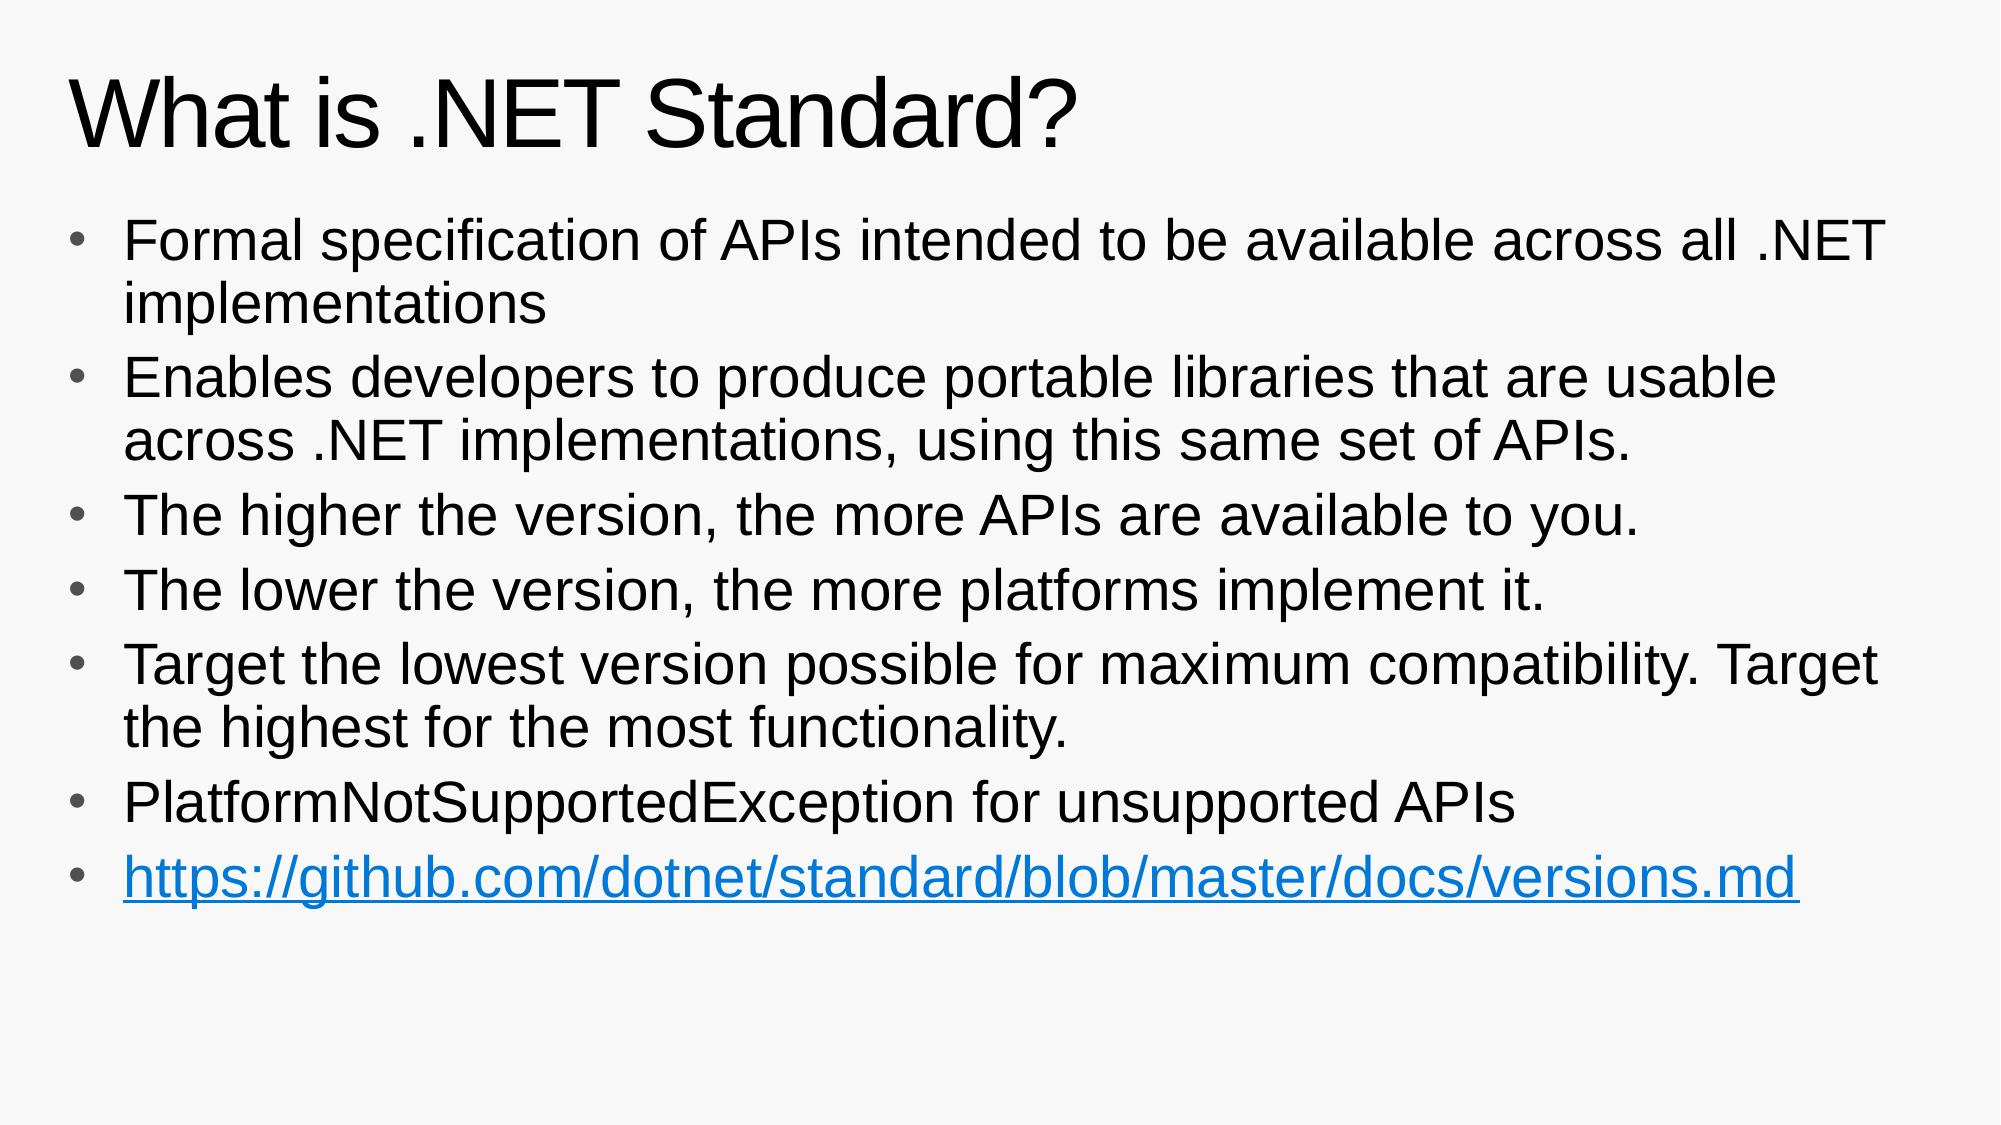

# What is .NET Standard?
Formal specification of APIs intended to be available across all .NET implementations
Enables developers to produce portable libraries that are usable across .NET implementations, using this same set of APIs.
The higher the version, the more APIs are available to you.
The lower the version, the more platforms implement it.
Target the lowest version possible for maximum compatibility. Target the highest for the most functionality.
PlatformNotSupportedException for unsupported APIs
https://github.com/dotnet/standard/blob/master/docs/versions.md